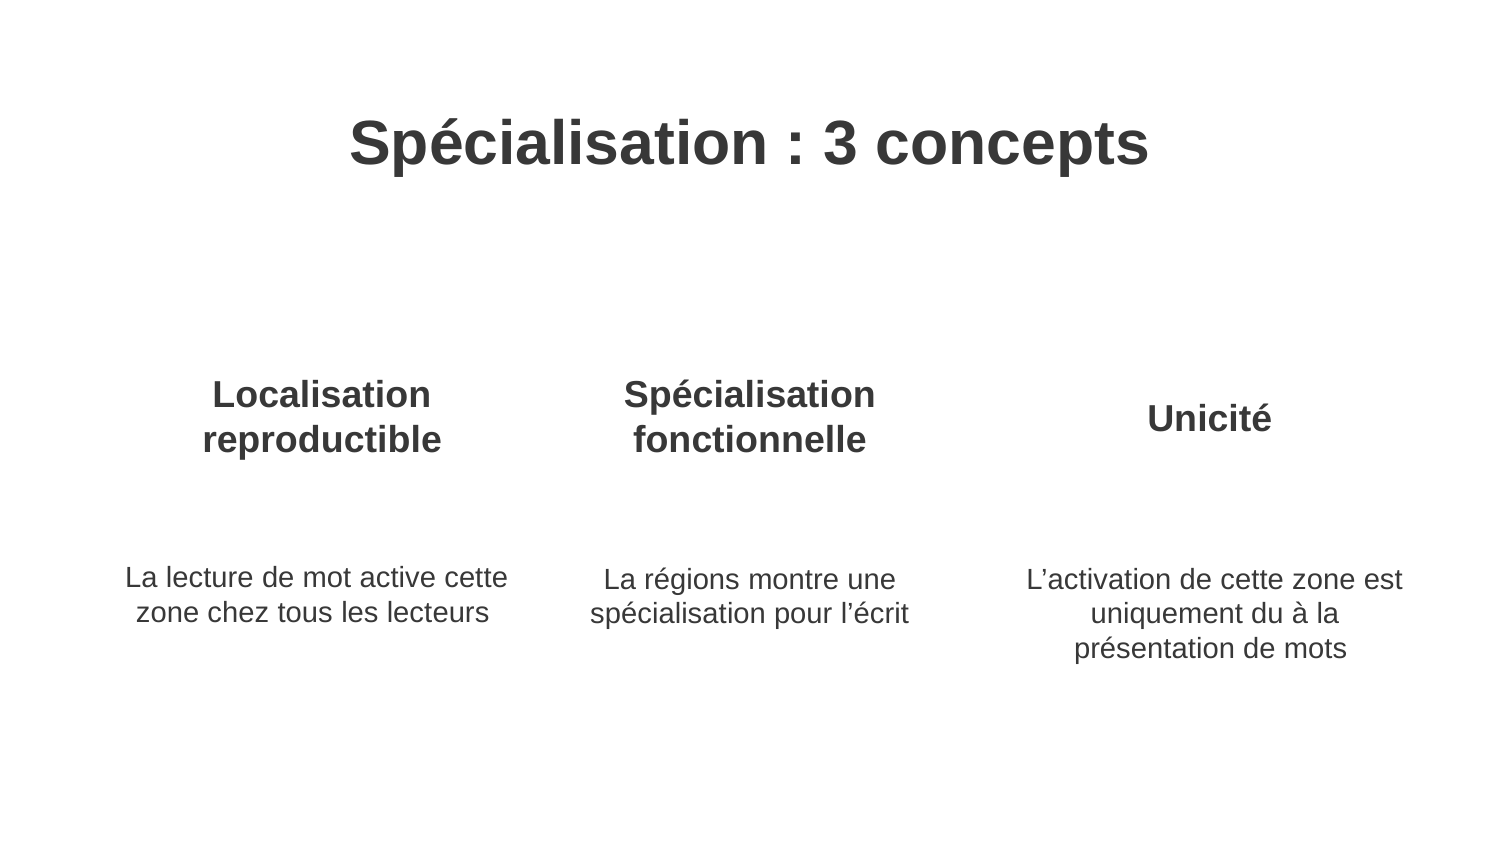

Spécialisation : 3 concepts
Spécialisation fonctionnelle
# Localisation reproductible
Unicité
La lecture de mot active cette zone chez tous les lecteurs
La régions montre une spécialisation pour l’écrit
L’activation de cette zone est uniquement du à la présentation de mots